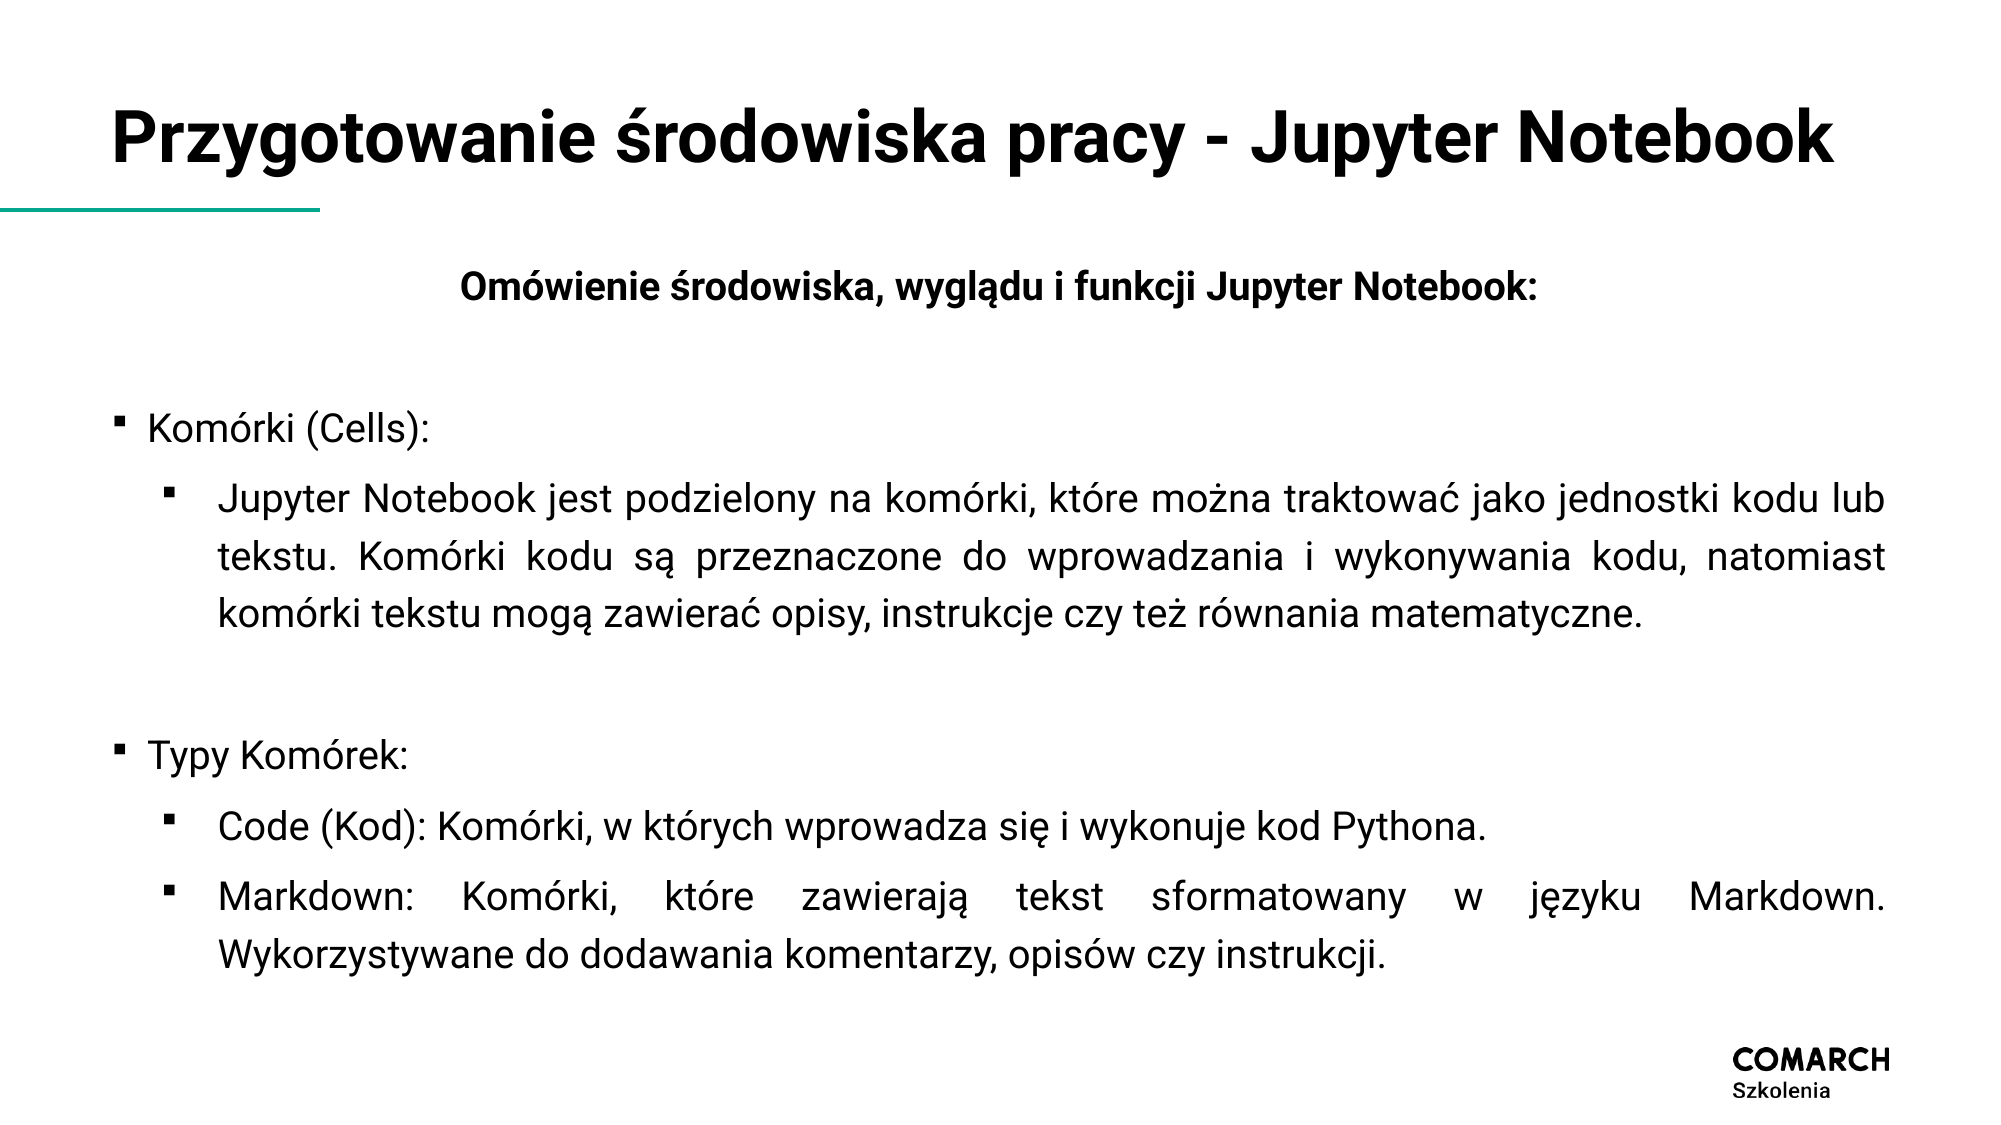

# Przygotowanie środowiska pracy - Jupyter Notebook
Omówienie środowiska, wyglądu i funkcji Jupyter Notebook:

Komórki (Cells):
Jupyter Notebook jest podzielony na komórki, które można traktować jako jednostki kodu lub tekstu. Komórki kodu są przeznaczone do wprowadzania i wykonywania kodu, natomiast komórki tekstu mogą zawierać opisy, instrukcje czy też równania matematyczne.

Typy Komórek:
Code (Kod): Komórki, w których wprowadza się i wykonuje kod Pythona.
Markdown: Komórki, które zawierają tekst sformatowany w języku Markdown. Wykorzystywane do dodawania komentarzy, opisów czy instrukcji.